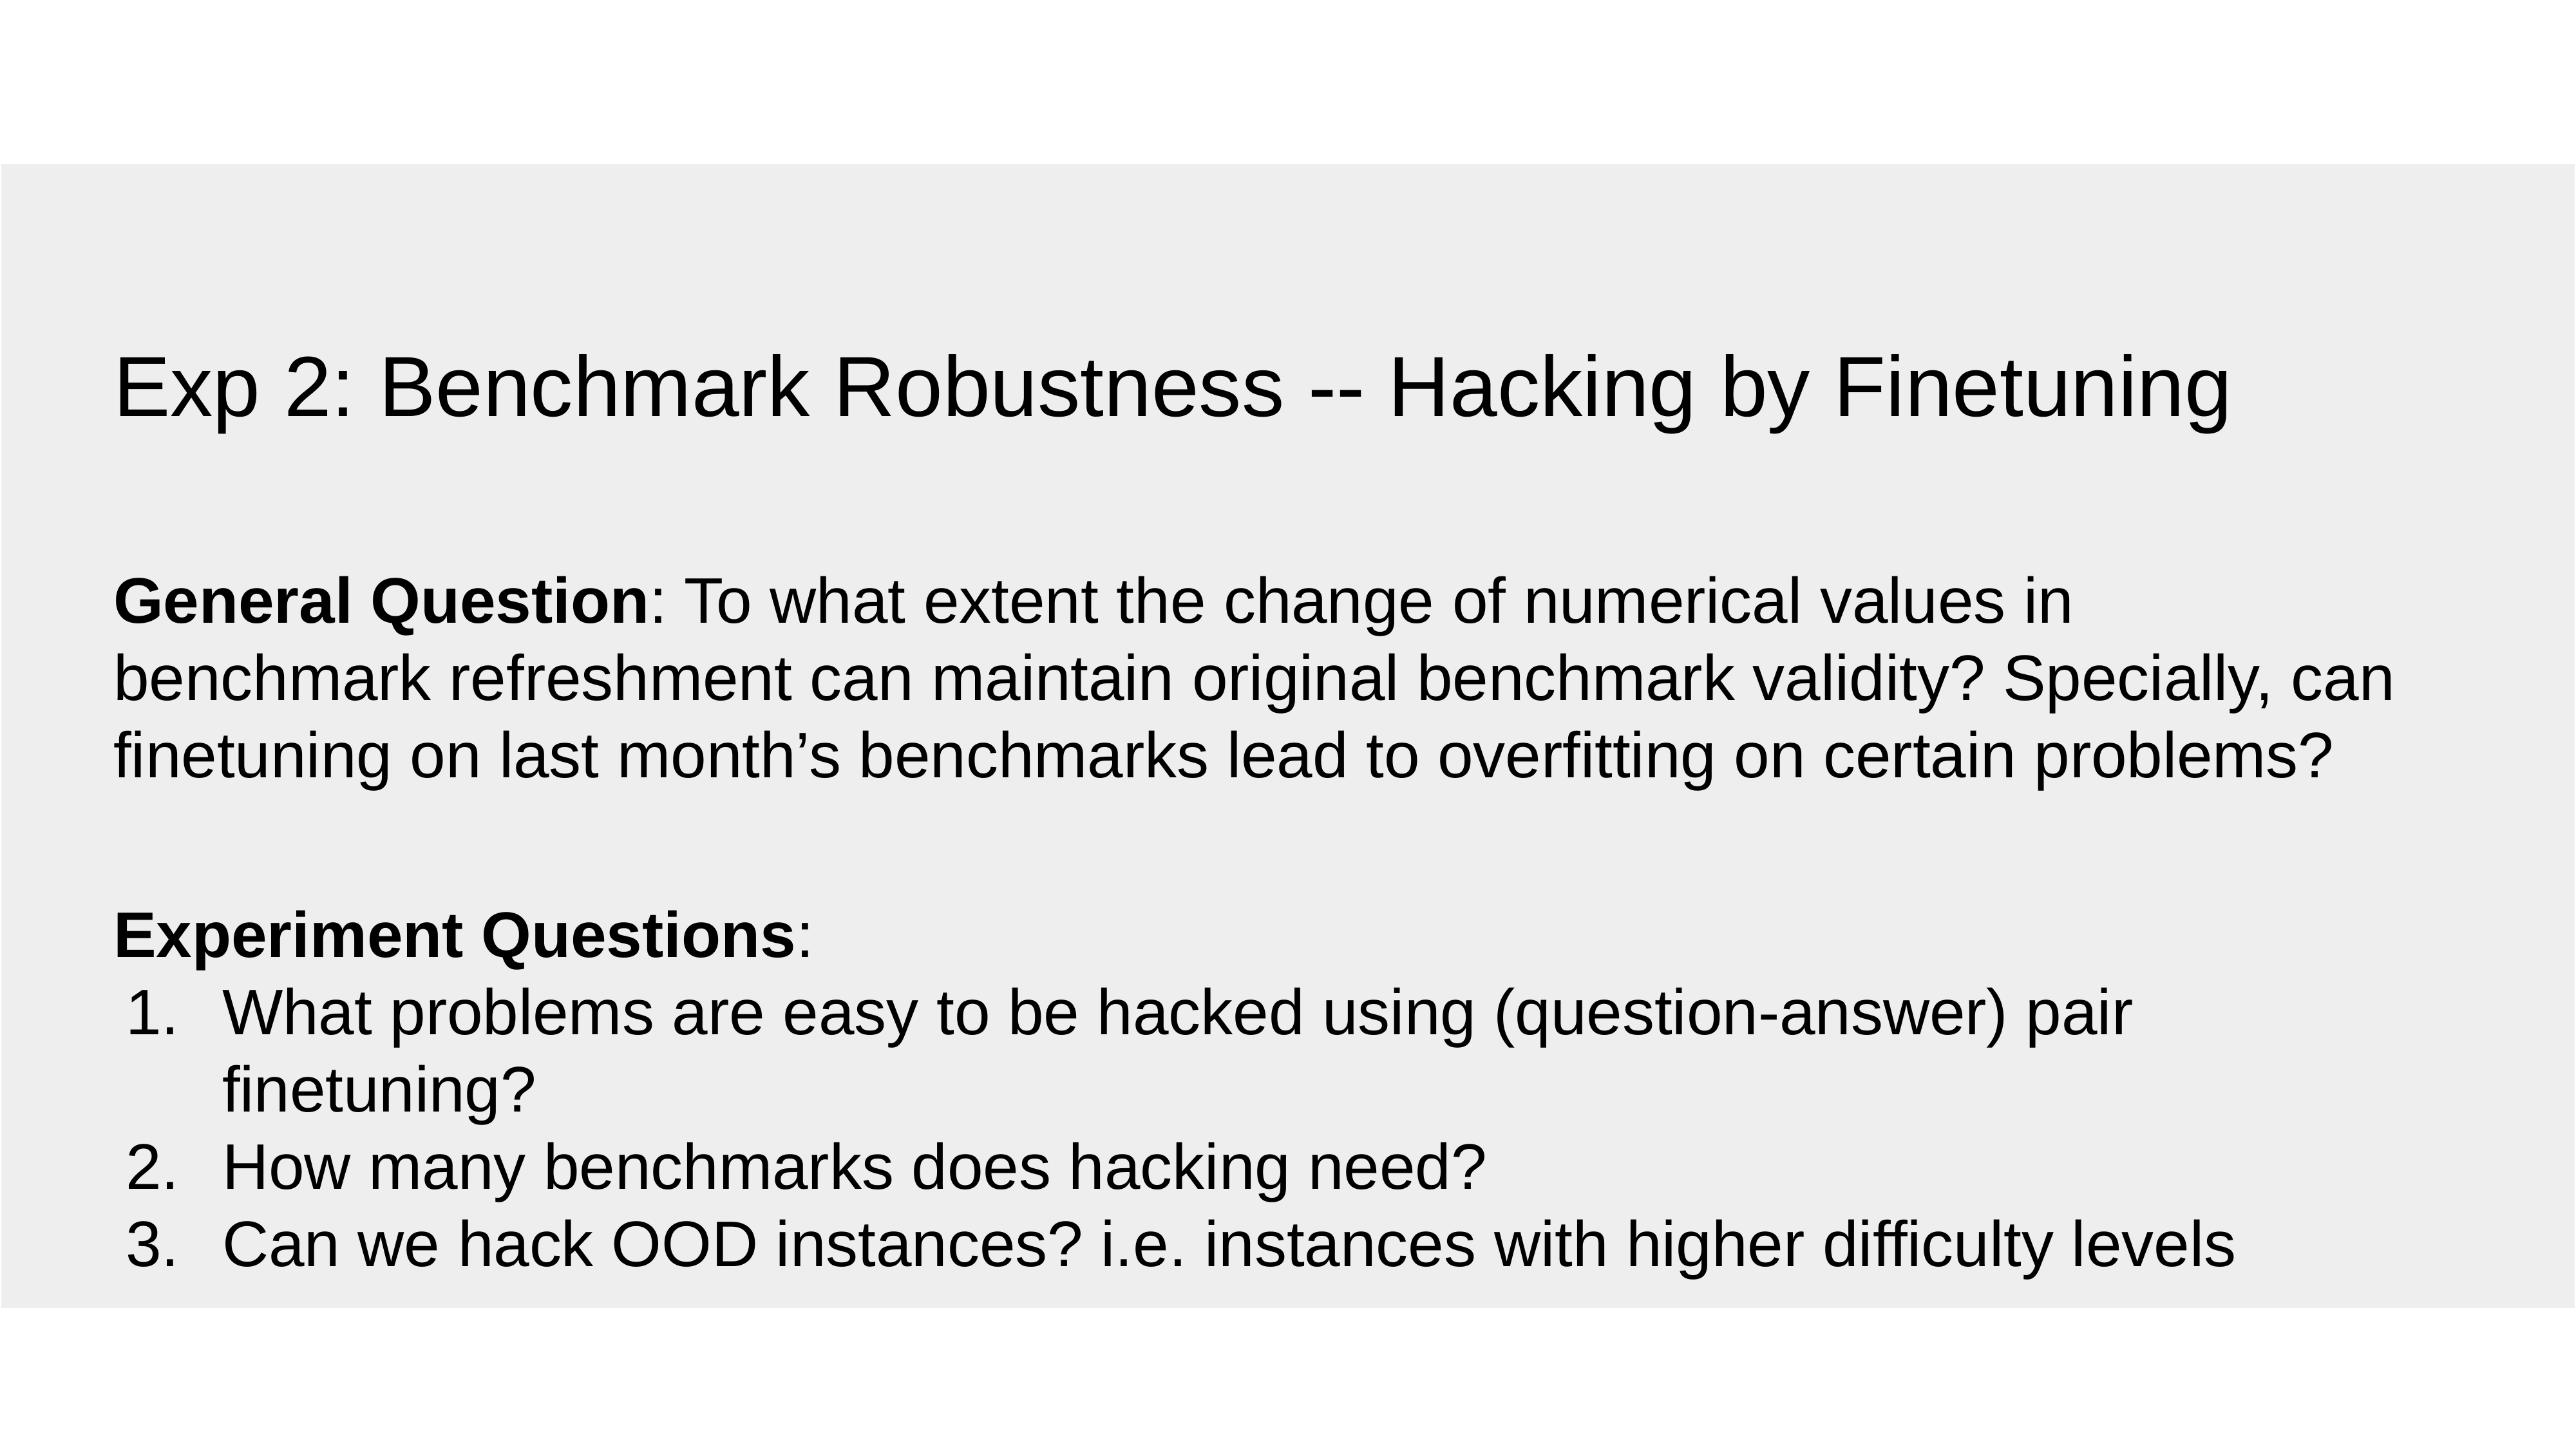

# Exp 2: Benchmark Robustness -- Hacking by Finetuning
General Question: To what extent the change of numerical values in benchmark refreshment can maintain original benchmark validity? Specially, can finetuning on last month’s benchmarks lead to overfitting on certain problems?
Experiment Questions:
What problems are easy to be hacked using (question-answer) pair finetuning?
How many benchmarks does hacking need?
Can we hack OOD instances? i.e. instances with higher difficulty levels